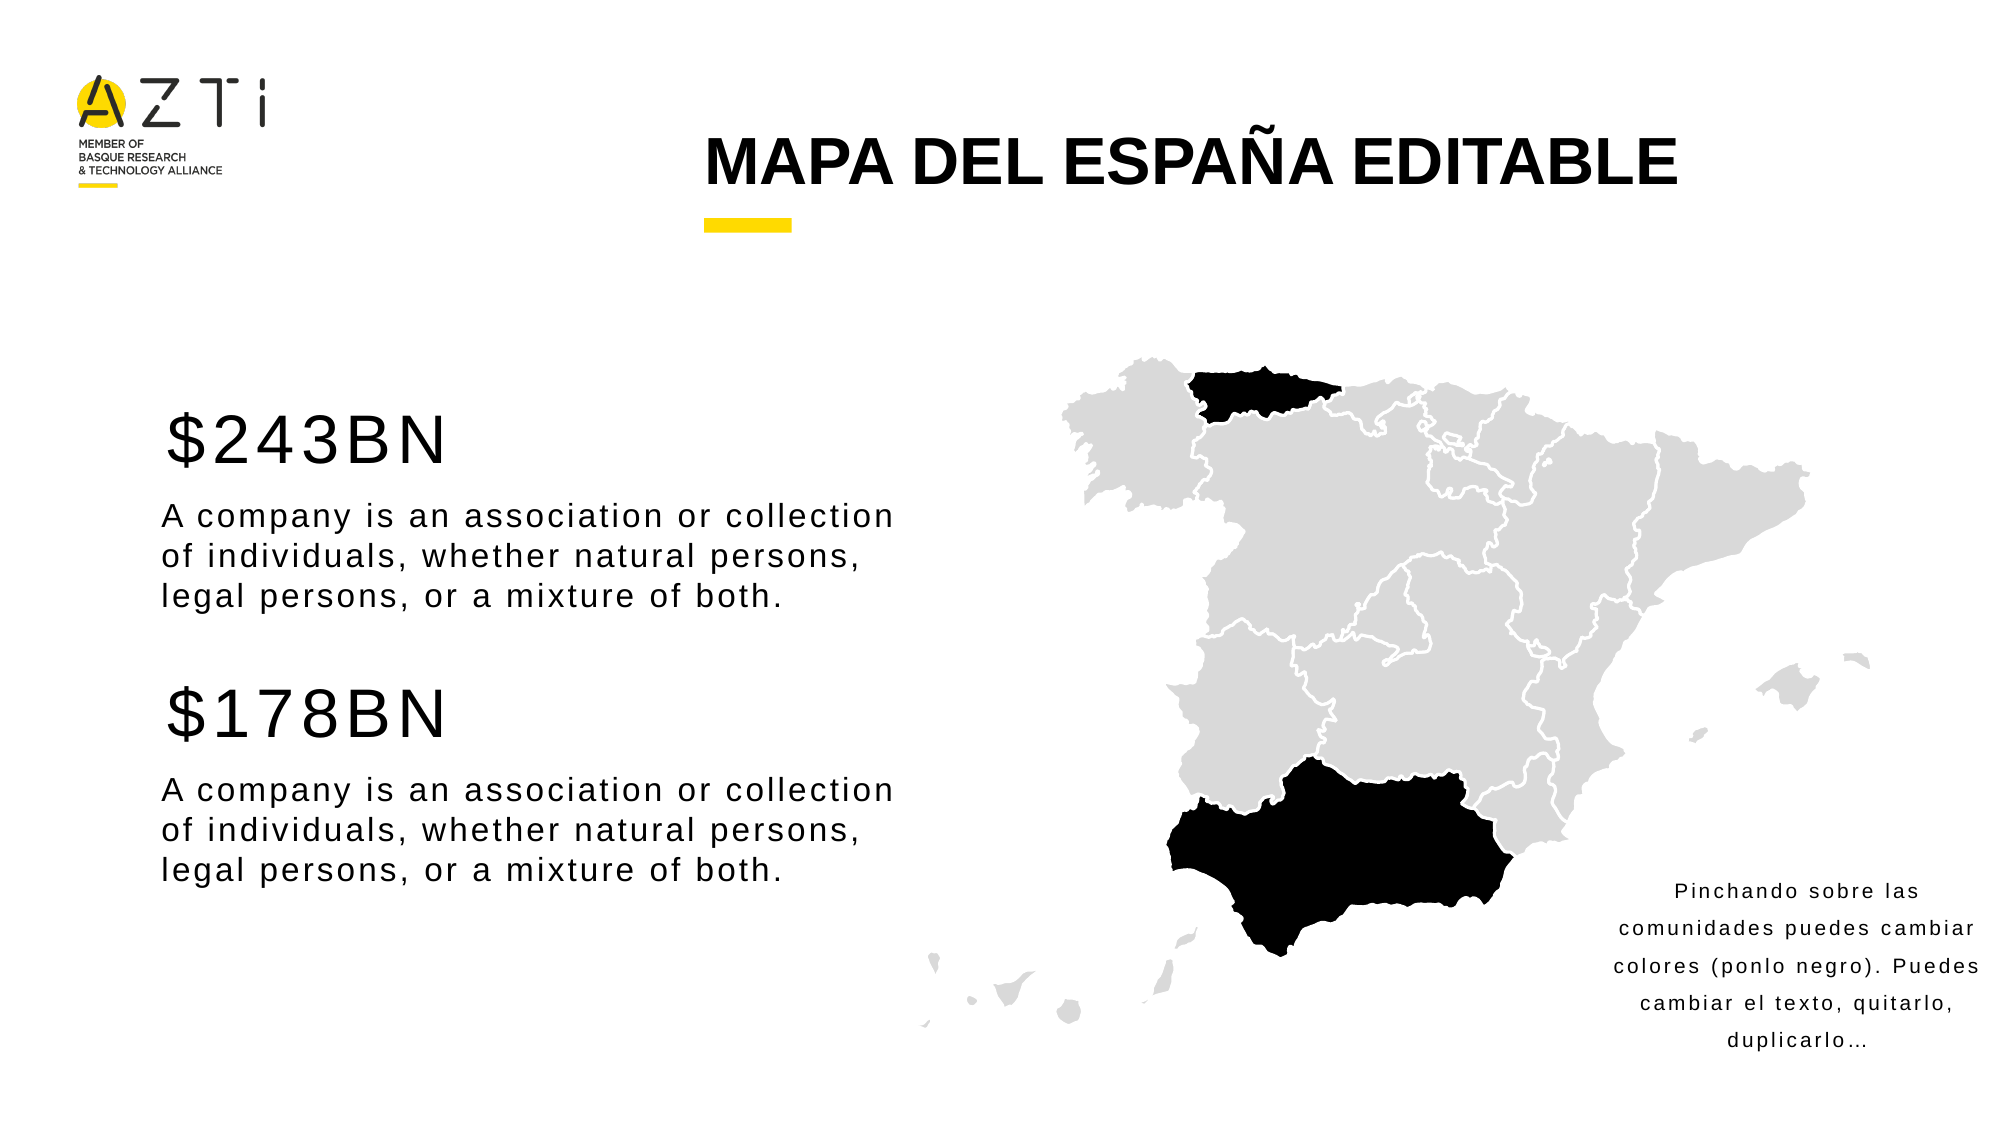

MAPA DEL ESPAÑA EDITABLE

$243BN

A company is an association or collection of individuals, whether natural persons, legal persons, or a mixture of both.

$178BN

A company is an association or collection of individuals, whether natural persons, legal persons, or a mixture of both.
Pinchando sobre las comunidades puedes cambiar colores (ponlo negro). Puedes cambiar el texto, quitarlo, duplicarlo…